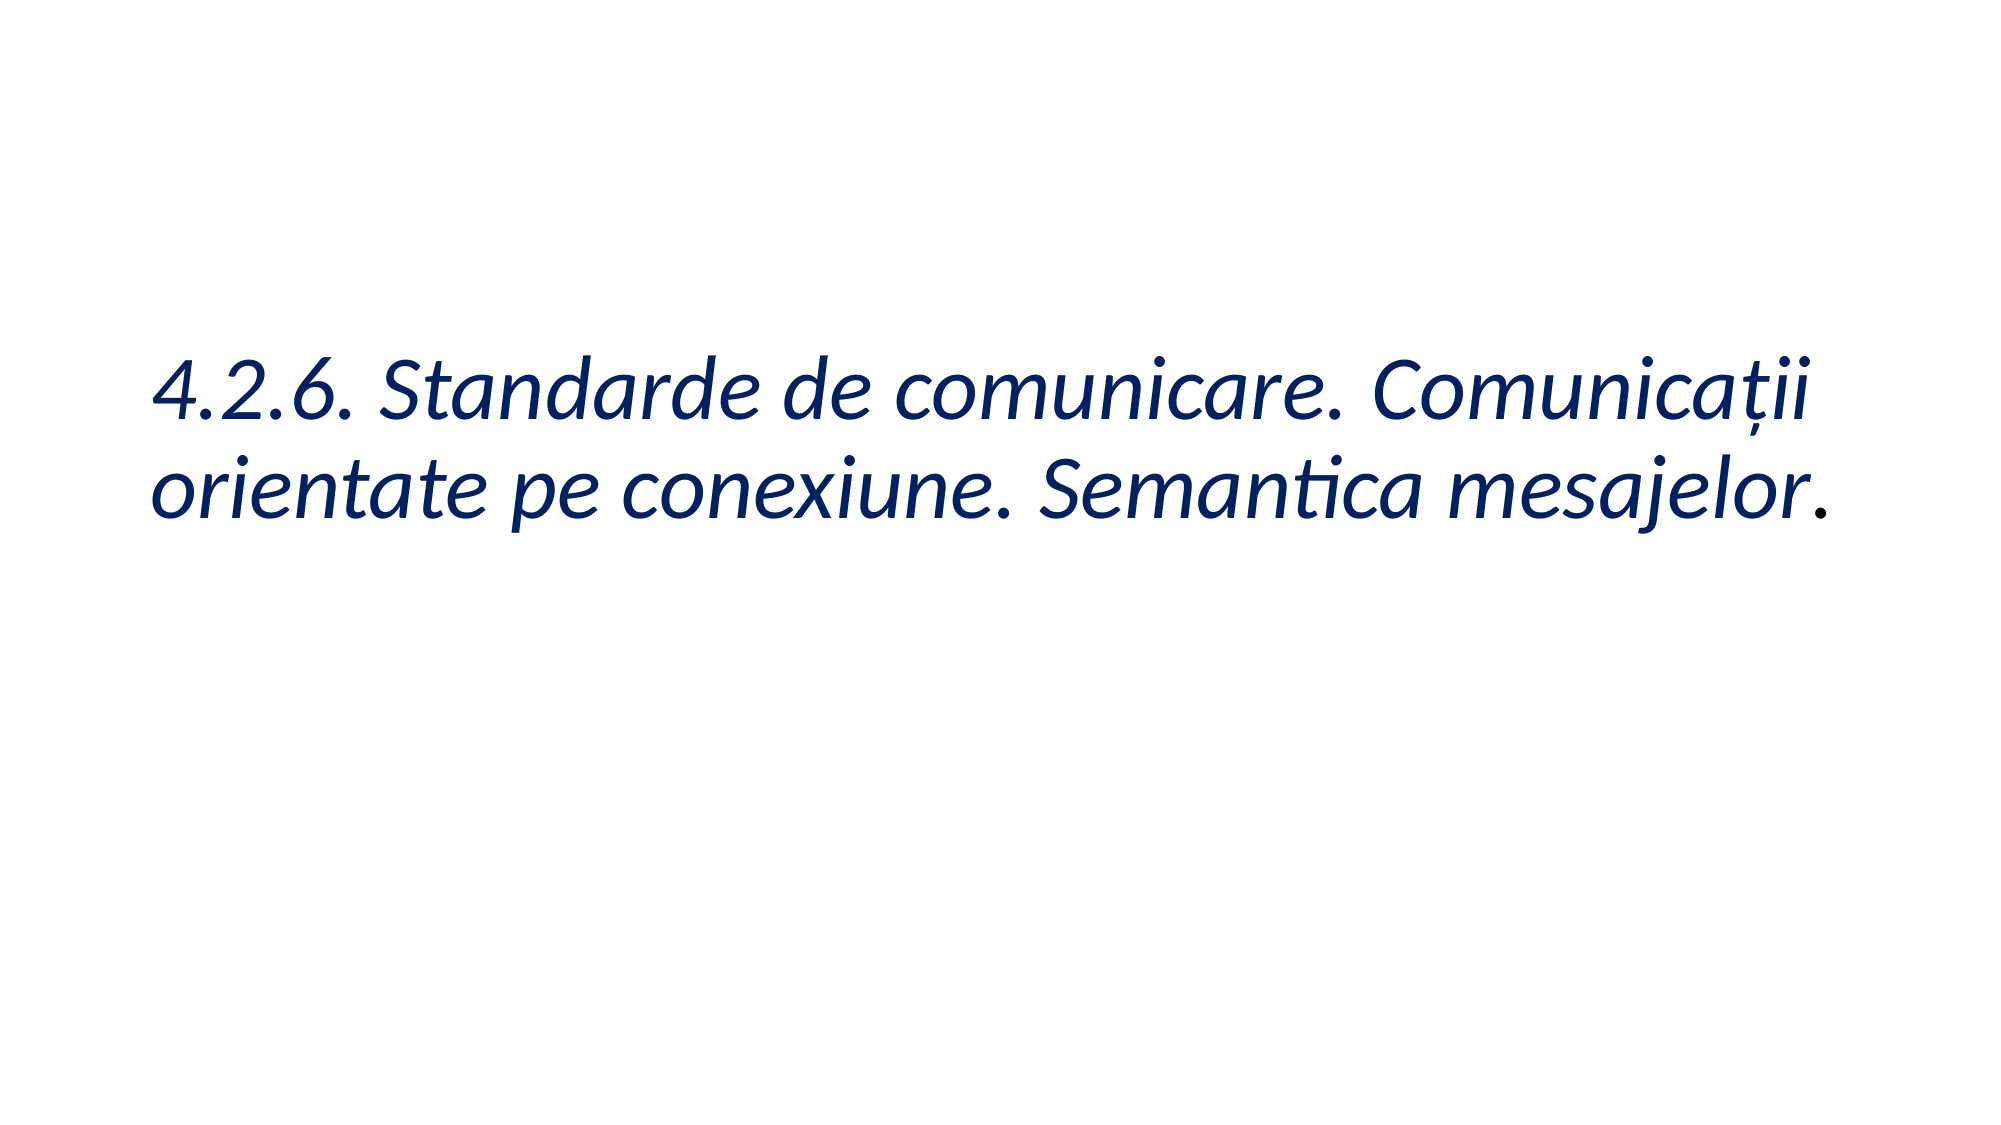

# 4.2.6. Standarde de comunicare. Comunicații orientate pe conexiune. Semantica mesajelor.